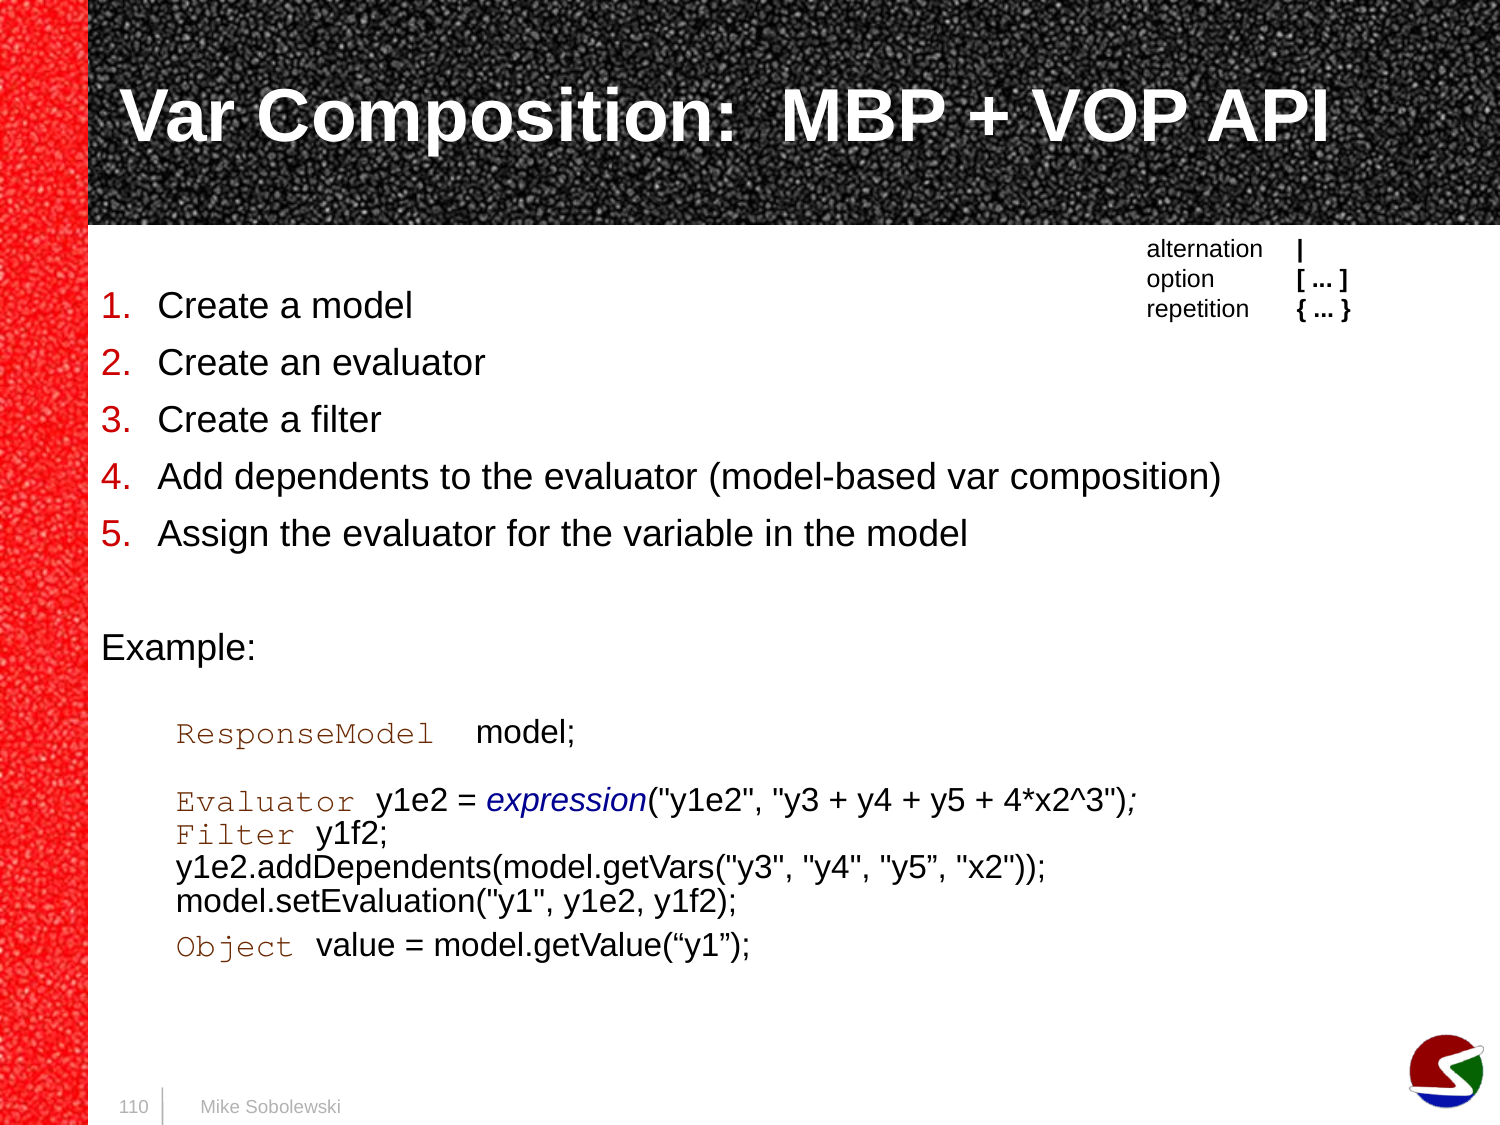

# Var Composition:  MBP + VOP API
alternation	|
option	[ ... ]
repetition	{ ... }

Create a model
Create an evaluator
Create a filter
Add dependents to the evaluator (model-based var composition)
Assign the evaluator for the variable in the model

Example:
ResponseModel  model;
Evaluator y1e2 = expression("y1e2", "y3 + y4 + y5 + 4*x2^3");
Filter y1f2;
y1e2.addDependents(model.getVars("y3", "y4", "y5”, "x2"));
model.setEvaluation("y1", y1e2, y1f2);
Object value = model.getValue(“y1”);

110
Mike Sobolewski